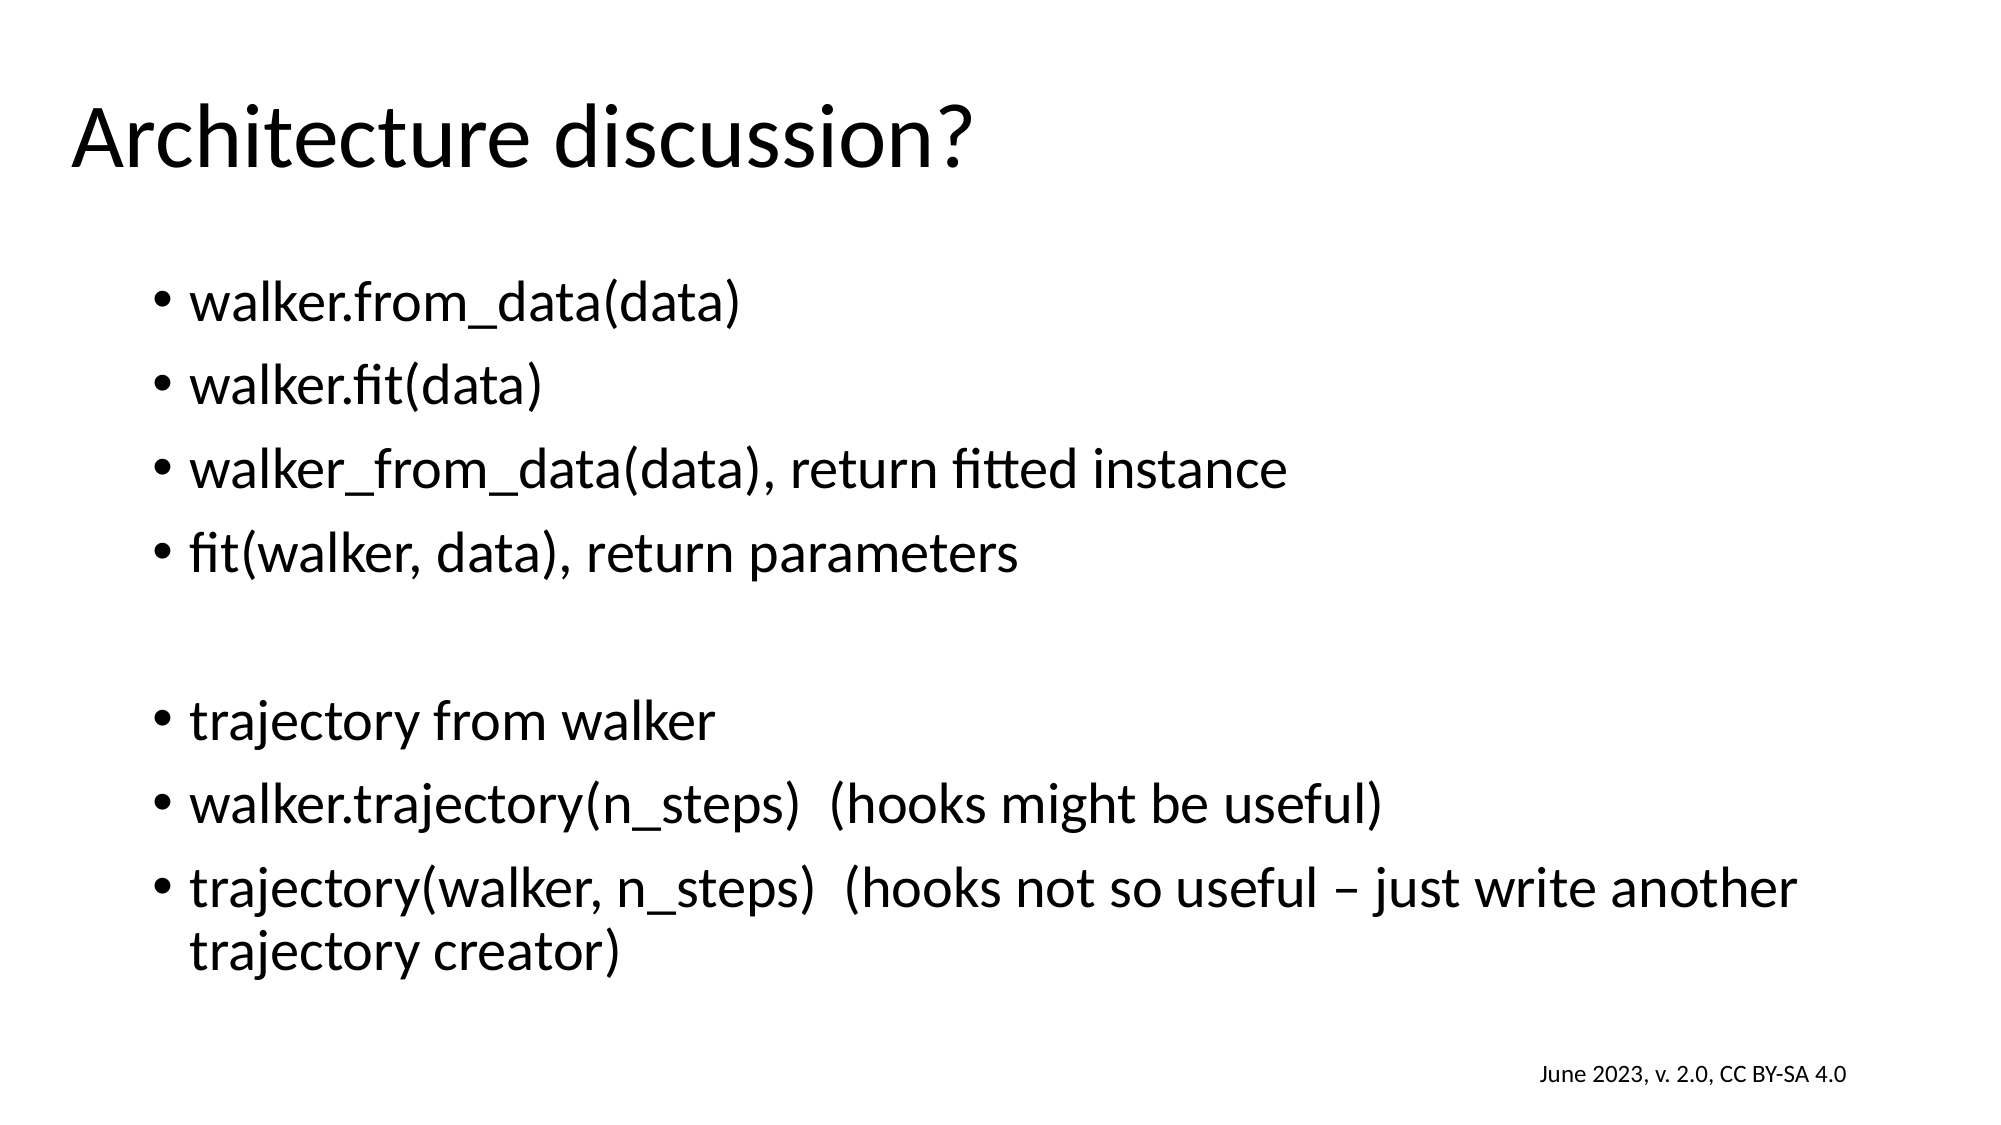

# Architecture discussion?
walker.from_data(data)
walker.fit(data)
walker_from_data(data), return fitted instance
fit(walker, data), return parameters

trajectory from walker
walker.trajectory(n_steps)  (hooks might be useful)
trajectory(walker, n_steps)  (hooks not so useful – just write another trajectory creator)
June 2023, v. 2.0, CC BY-SA 4.0